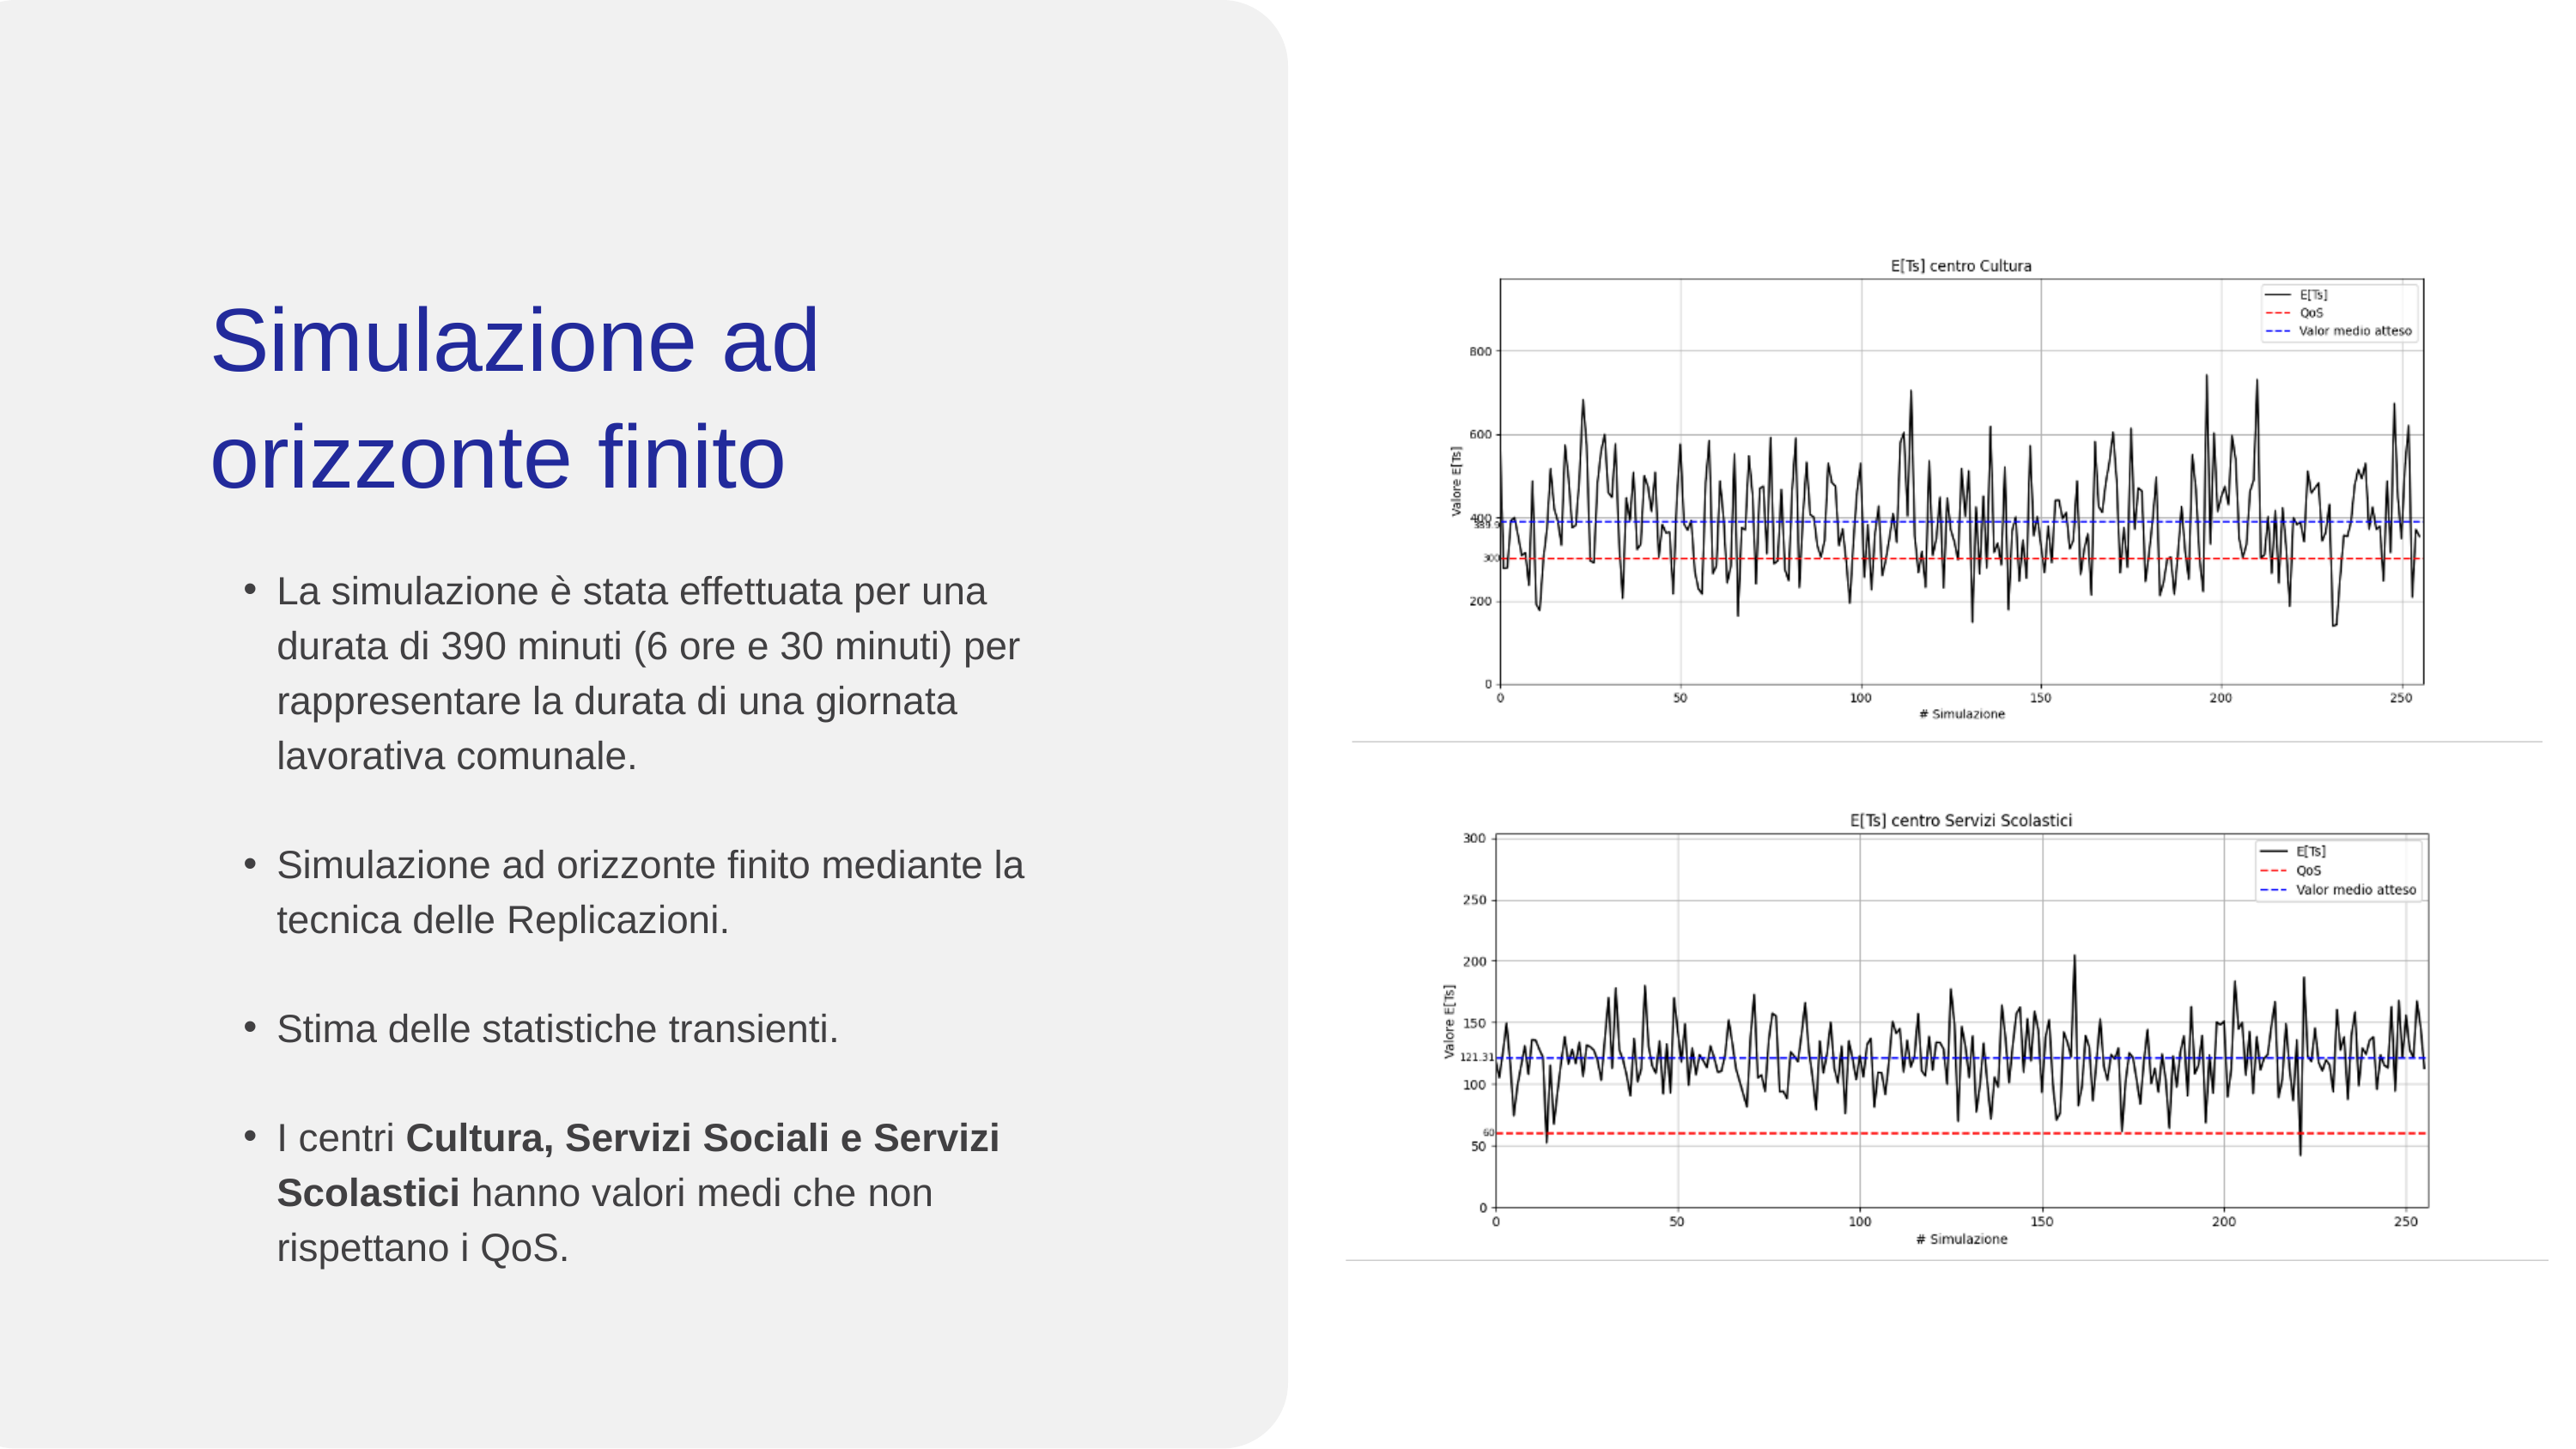

Simulazione ad orizzonte finito
La simulazione è stata effettuata per una durata di 390 minuti (6 ore e 30 minuti) per rappresentare la durata di una giornata lavorativa comunale.

Simulazione ad orizzonte finito mediante la tecnica delle Replicazioni.
Stima delle statistiche transienti.
I centri Cultura, Servizi Sociali e Servizi Scolastici hanno valori medi che non rispettano i QoS.